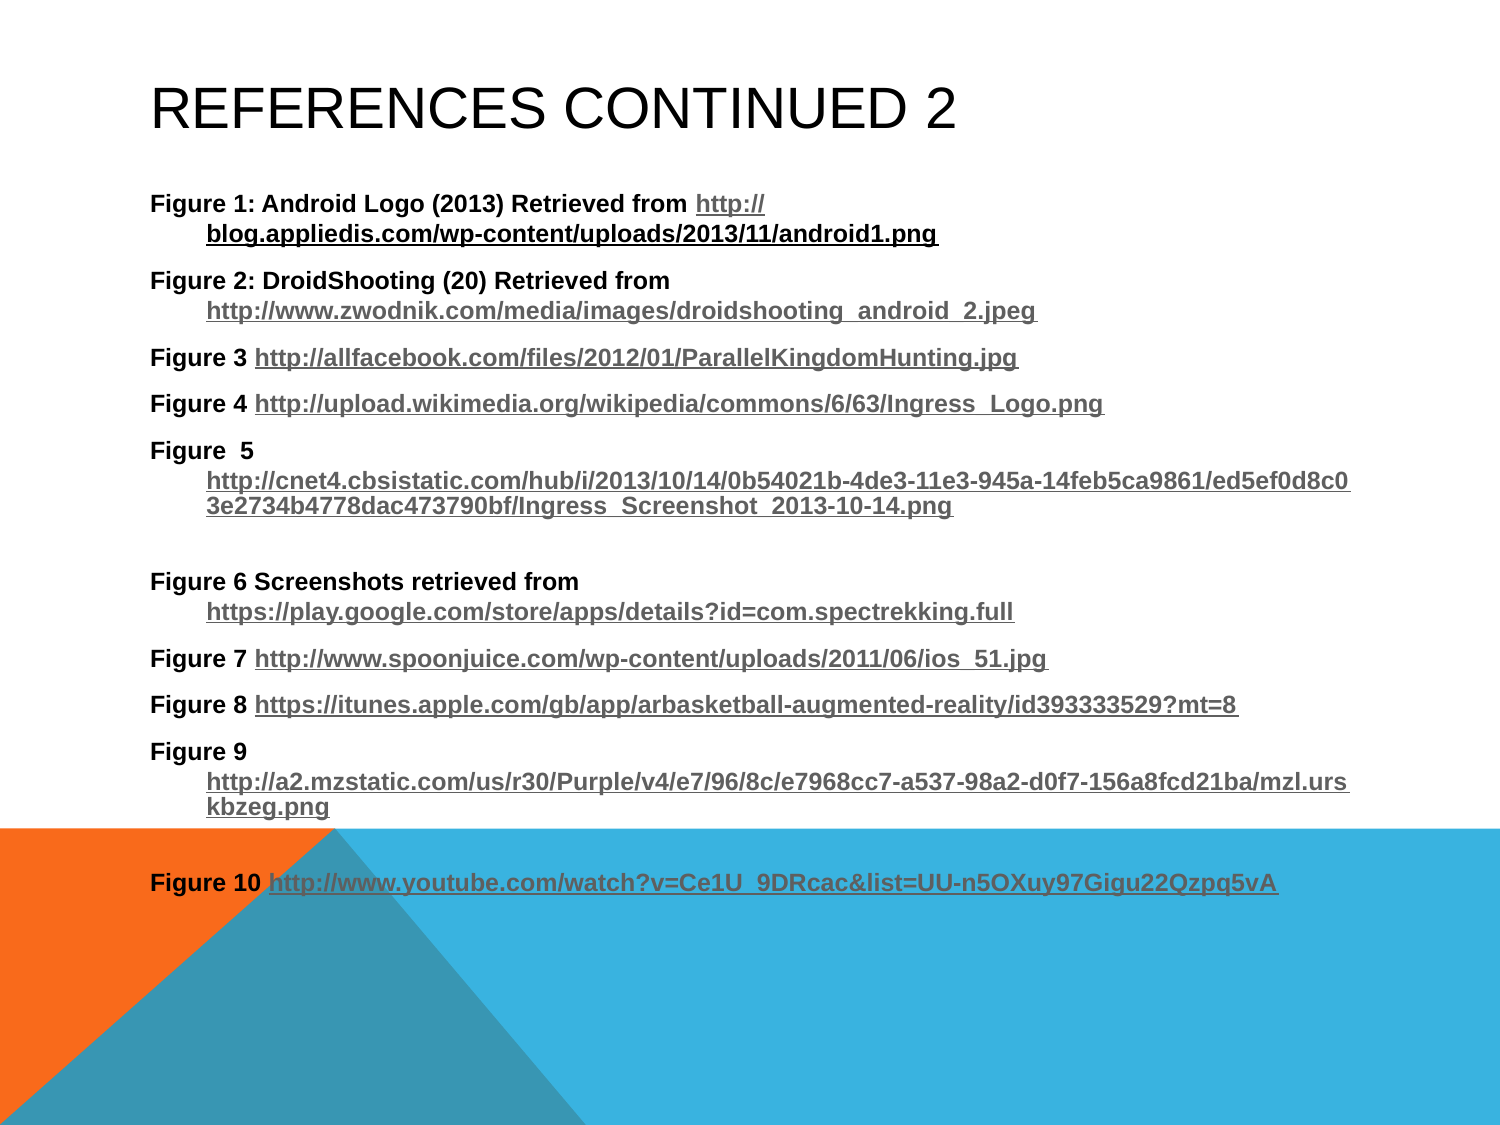

# References Continued 2
Figure 1: Android Logo (2013) Retrieved from http://blog.appliedis.com/wp-content/uploads/2013/11/android1.png
Figure 2: DroidShooting (20) Retrieved from http://www.zwodnik.com/media/images/droidshooting_android_2.jpeg
Figure 3 http://allfacebook.com/files/2012/01/ParallelKingdomHunting.jpg
Figure 4 http://upload.wikimedia.org/wikipedia/commons/6/63/Ingress_Logo.png
Figure  5 http://cnet4.cbsistatic.com/hub/i/2013/10/14/0b54021b-4de3-11e3-945a-14feb5ca9861/ed5ef0d8c03e2734b4778dac473790bf/Ingress_Screenshot_2013-10-14.png
Figure 6 Screenshots retrieved from https://play.google.com/store/apps/details?id=com.spectrekking.full
Figure 7 http://www.spoonjuice.com/wp-content/uploads/2011/06/ios_51.jpg
Figure 8 https://itunes.apple.com/gb/app/arbasketball-augmented-reality/id393333529?mt=8
Figure 9 http://a2.mzstatic.com/us/r30/Purple/v4/e7/96/8c/e7968cc7-a537-98a2-d0f7-156a8fcd21ba/mzl.urskbzeg.png
Figure 10 http://www.youtube.com/watch?v=Ce1U_9DRcac&list=UU-n5OXuy97Gigu22Qzpq5vA